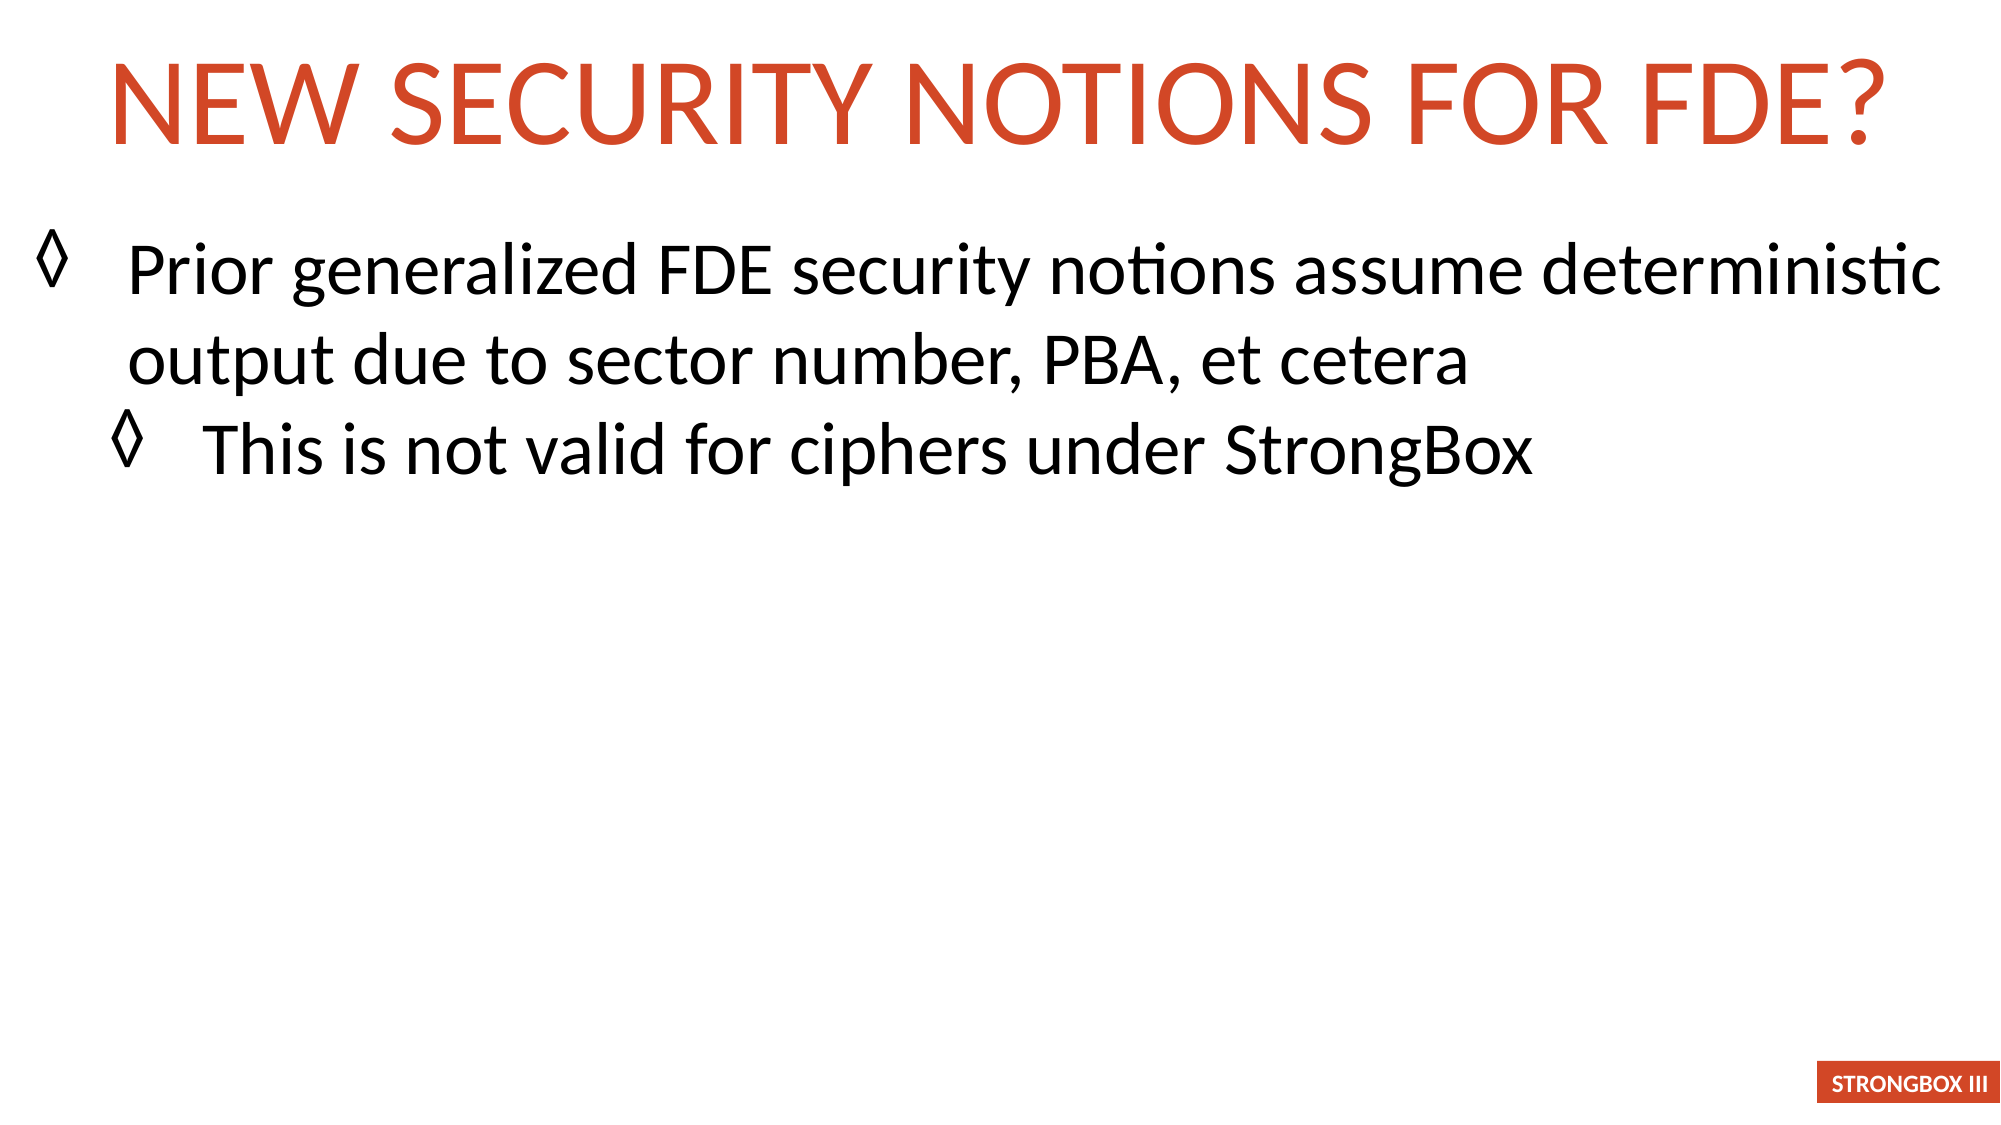

New Security Notions for FDE?
Prior generalized FDE security notions assume deterministic output due to sector number, PBA, et cetera
This is not valid for ciphers under StrongBox
STRONGBOX III
95